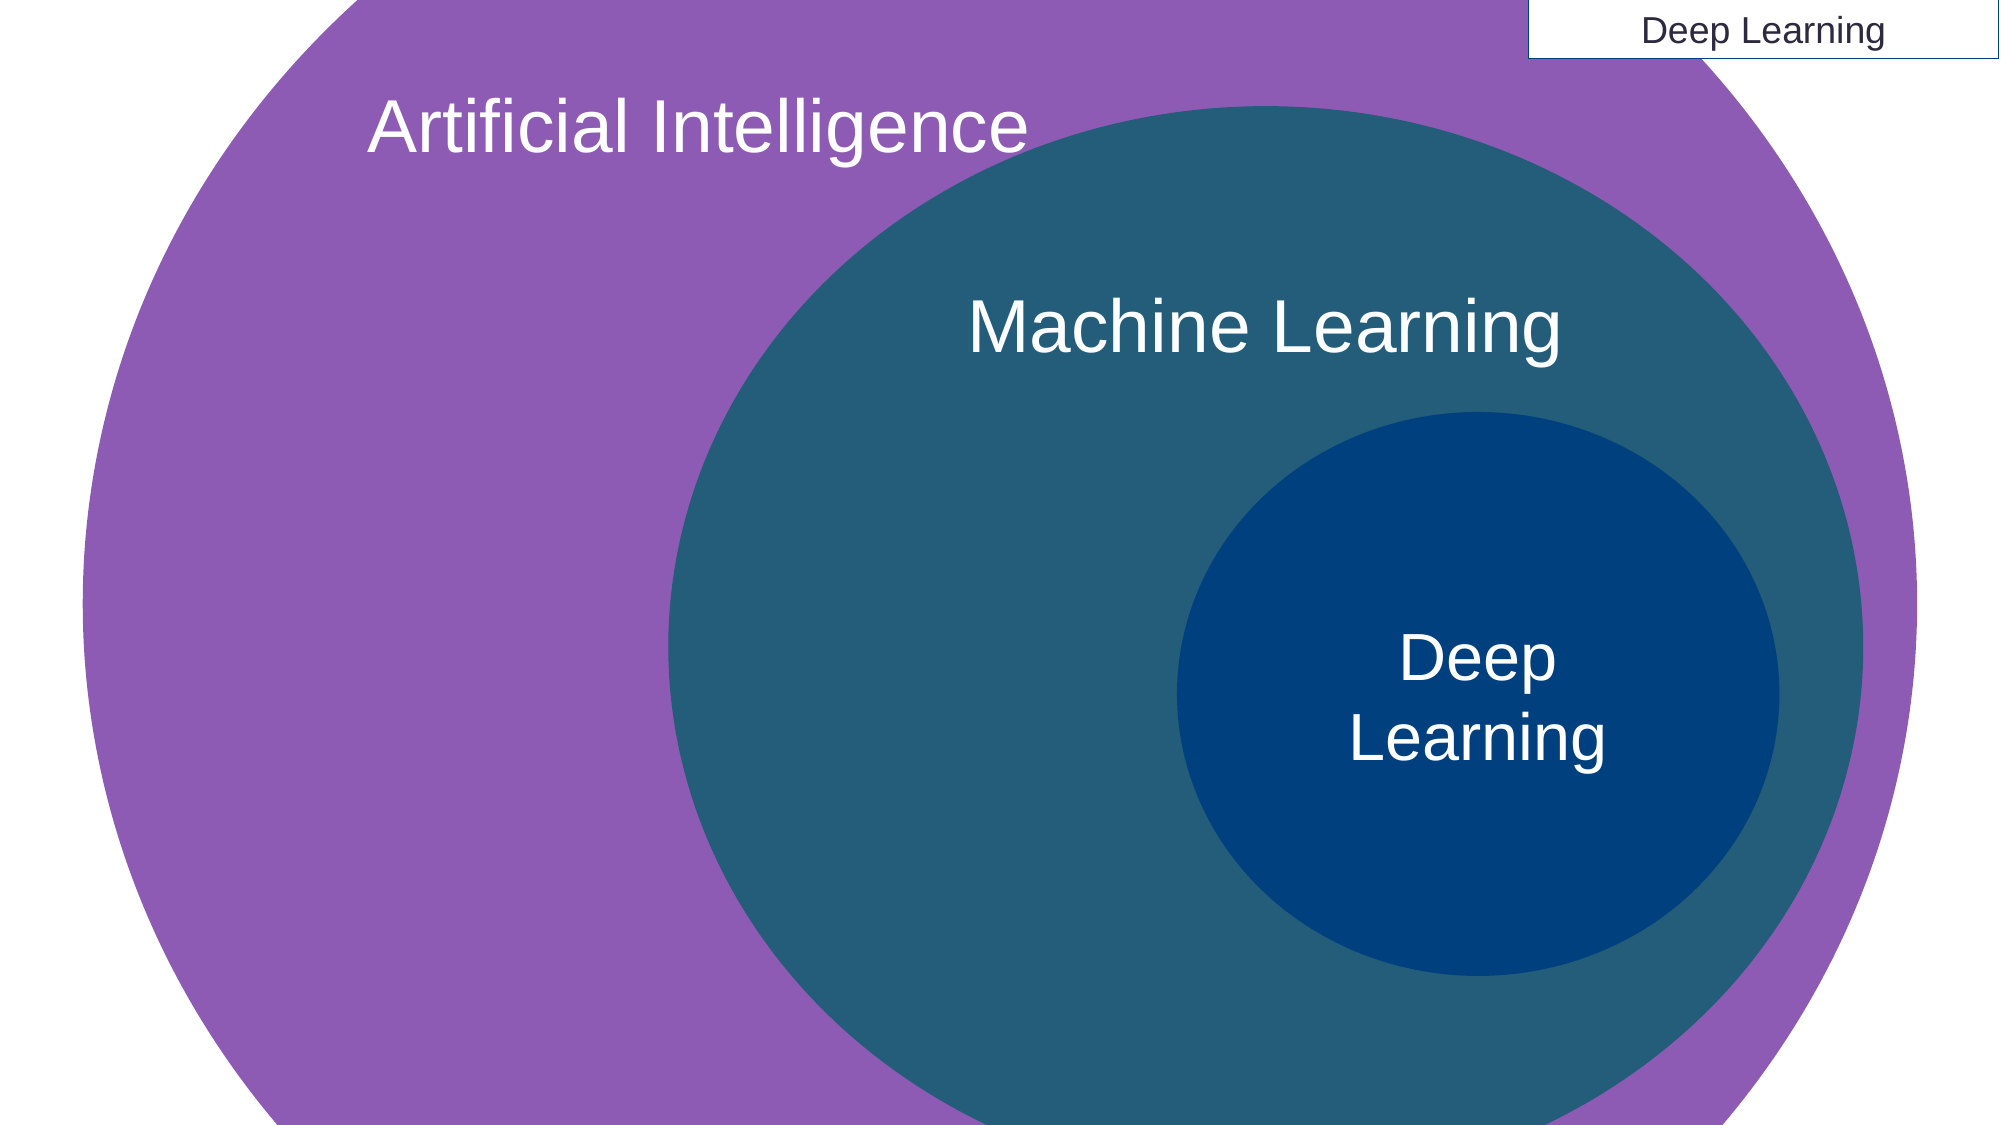

Deep Learning
Artificial Intelligence

Machine Learning
Deep Learning